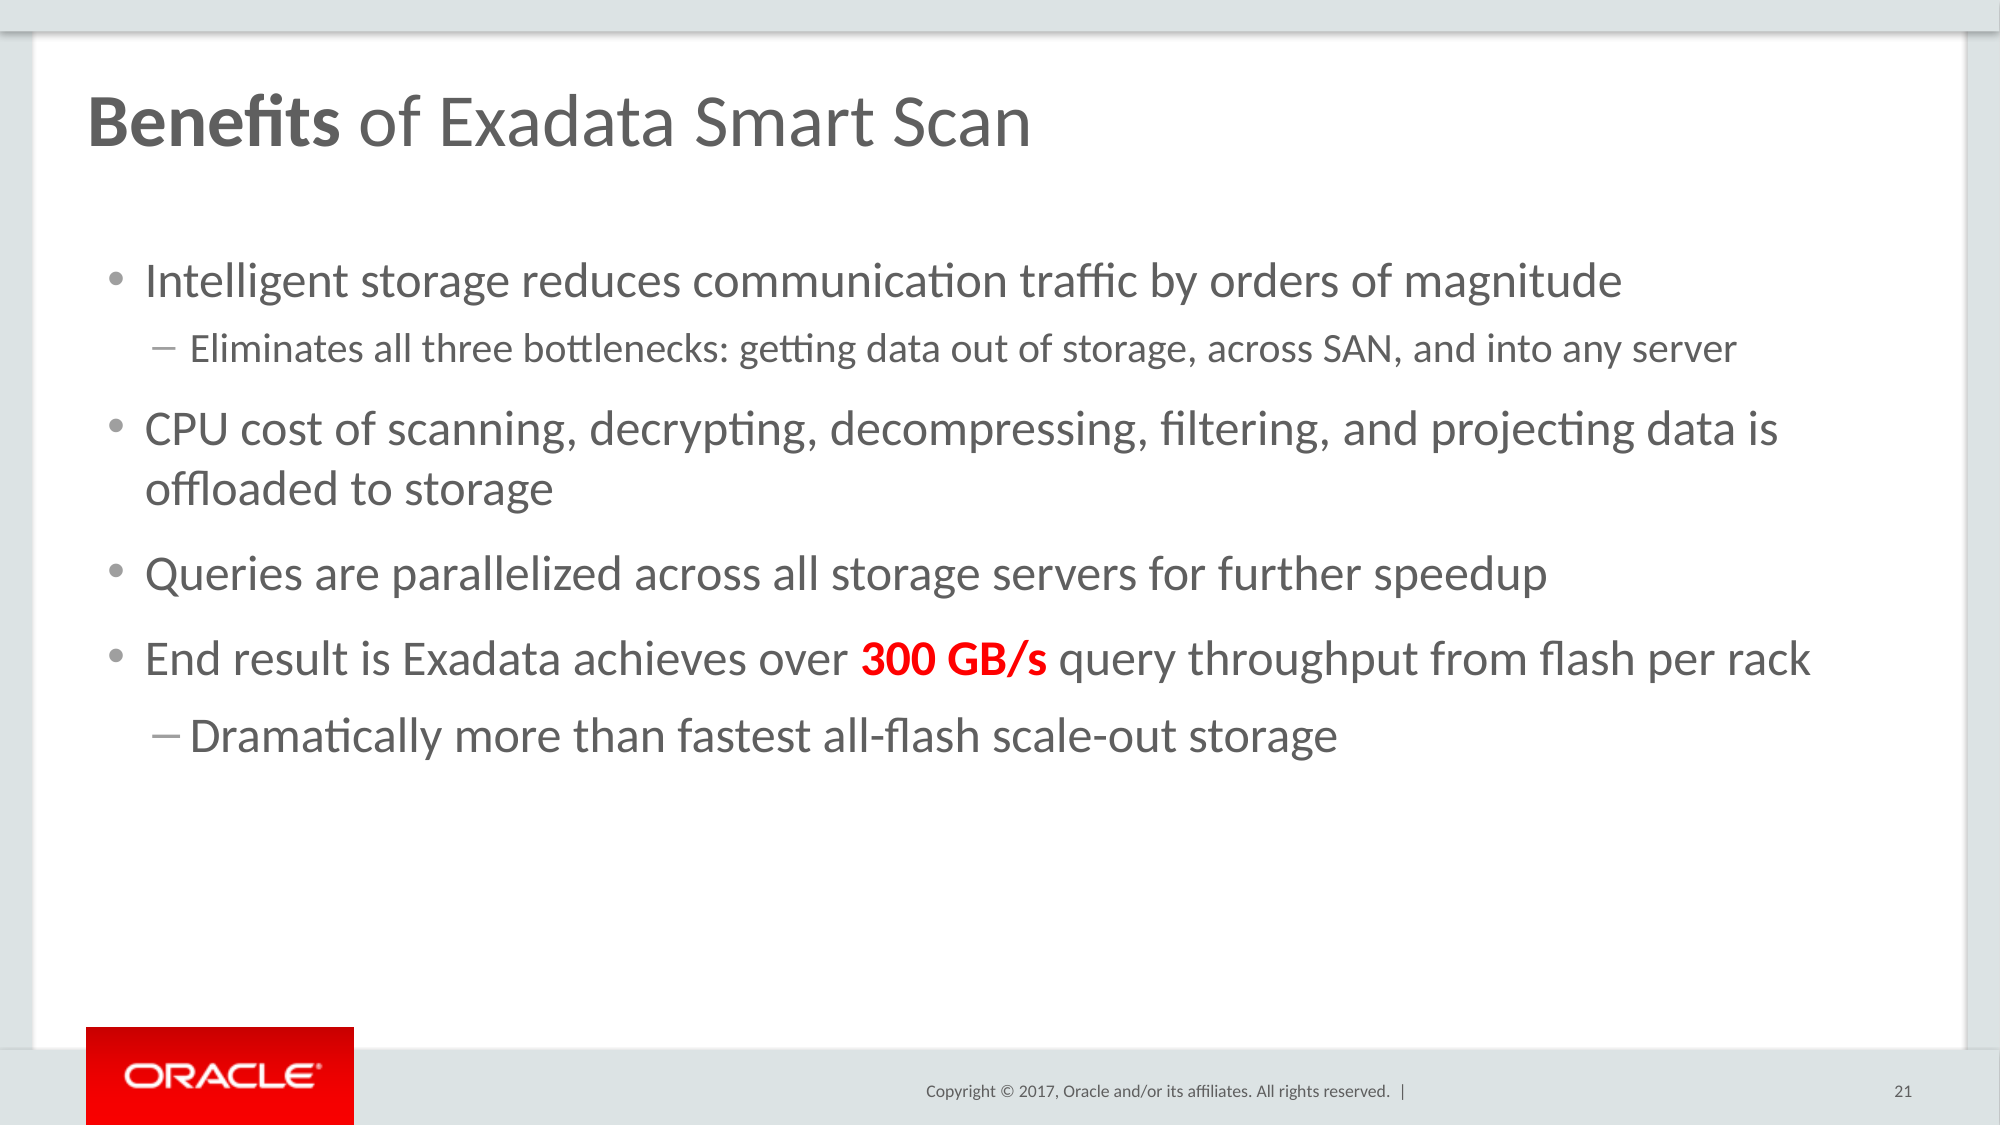

# Benefits of Exadata Smart Scan
Intelligent storage reduces communication traffic by orders of magnitude
Eliminates all three bottlenecks: getting data out of storage, across SAN, and into any server
CPU cost of scanning, decrypting, decompressing, filtering, and projecting data is offloaded to storage
Queries are parallelized across all storage servers for further speedup
End result is Exadata achieves over 300 GB/s query throughput from flash per rack
Dramatically more than fastest all-flash scale-out storage

21